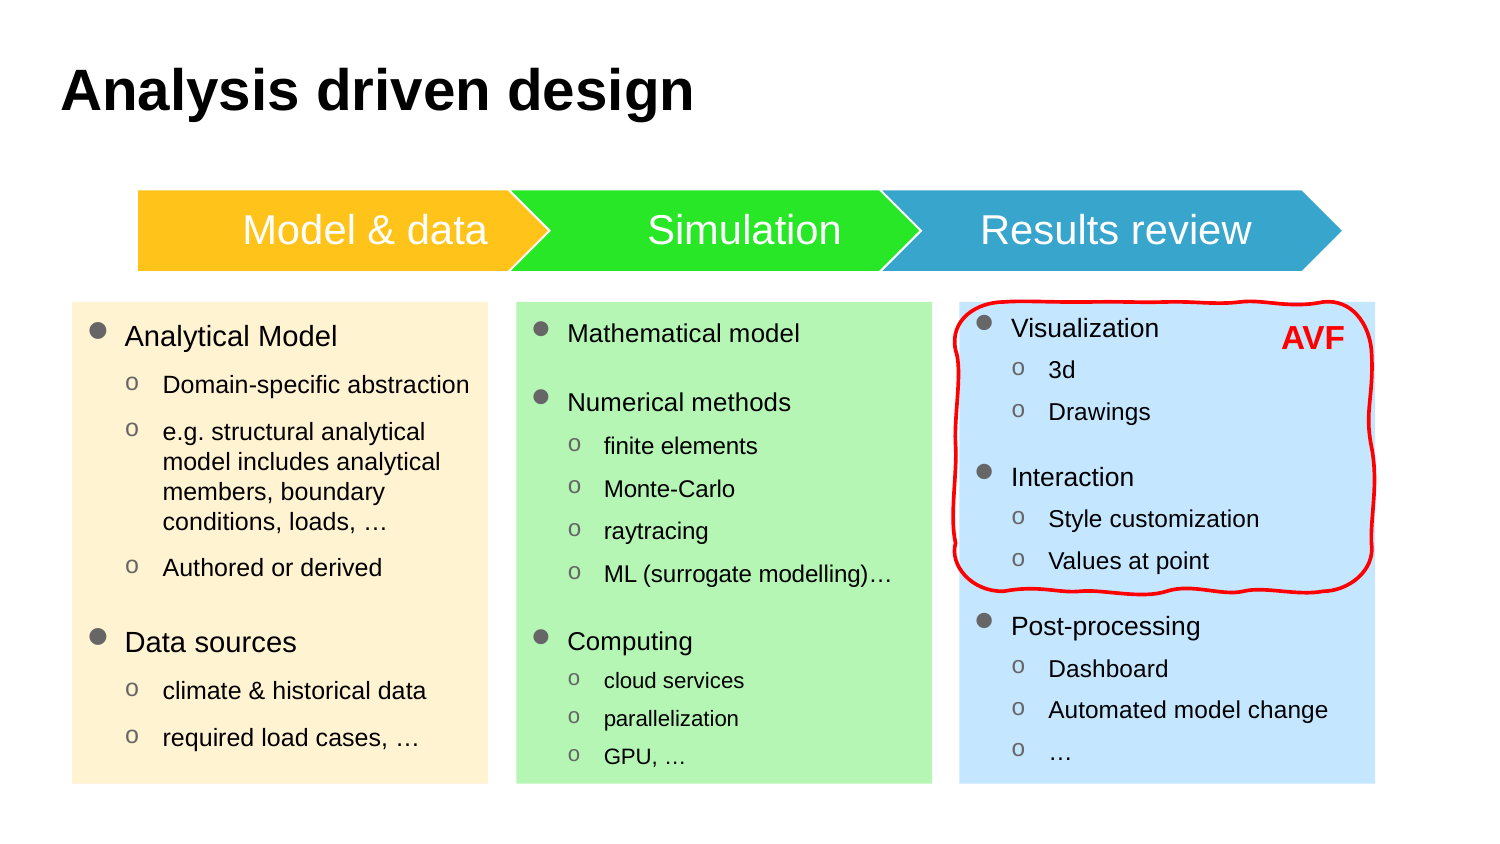

# Analysis driven design
Model & data
Simulation
Results review

AVF
Visualization
3d
Drawings
Interaction
Style customization
Values at point
Post-processing
Dashboard
Automated model change
…

Mathematical model
Numerical methods
finite elements
Monte-Carlo
raytracing
ML (surrogate modelling)…
Computing
cloud services
parallelization
GPU, …
Analytical Model
Domain-specific abstraction
e.g. structural analytical model includes analytical members, boundary conditions, loads, …
Authored or derived
Data sources
climate & historical data
required load cases, …